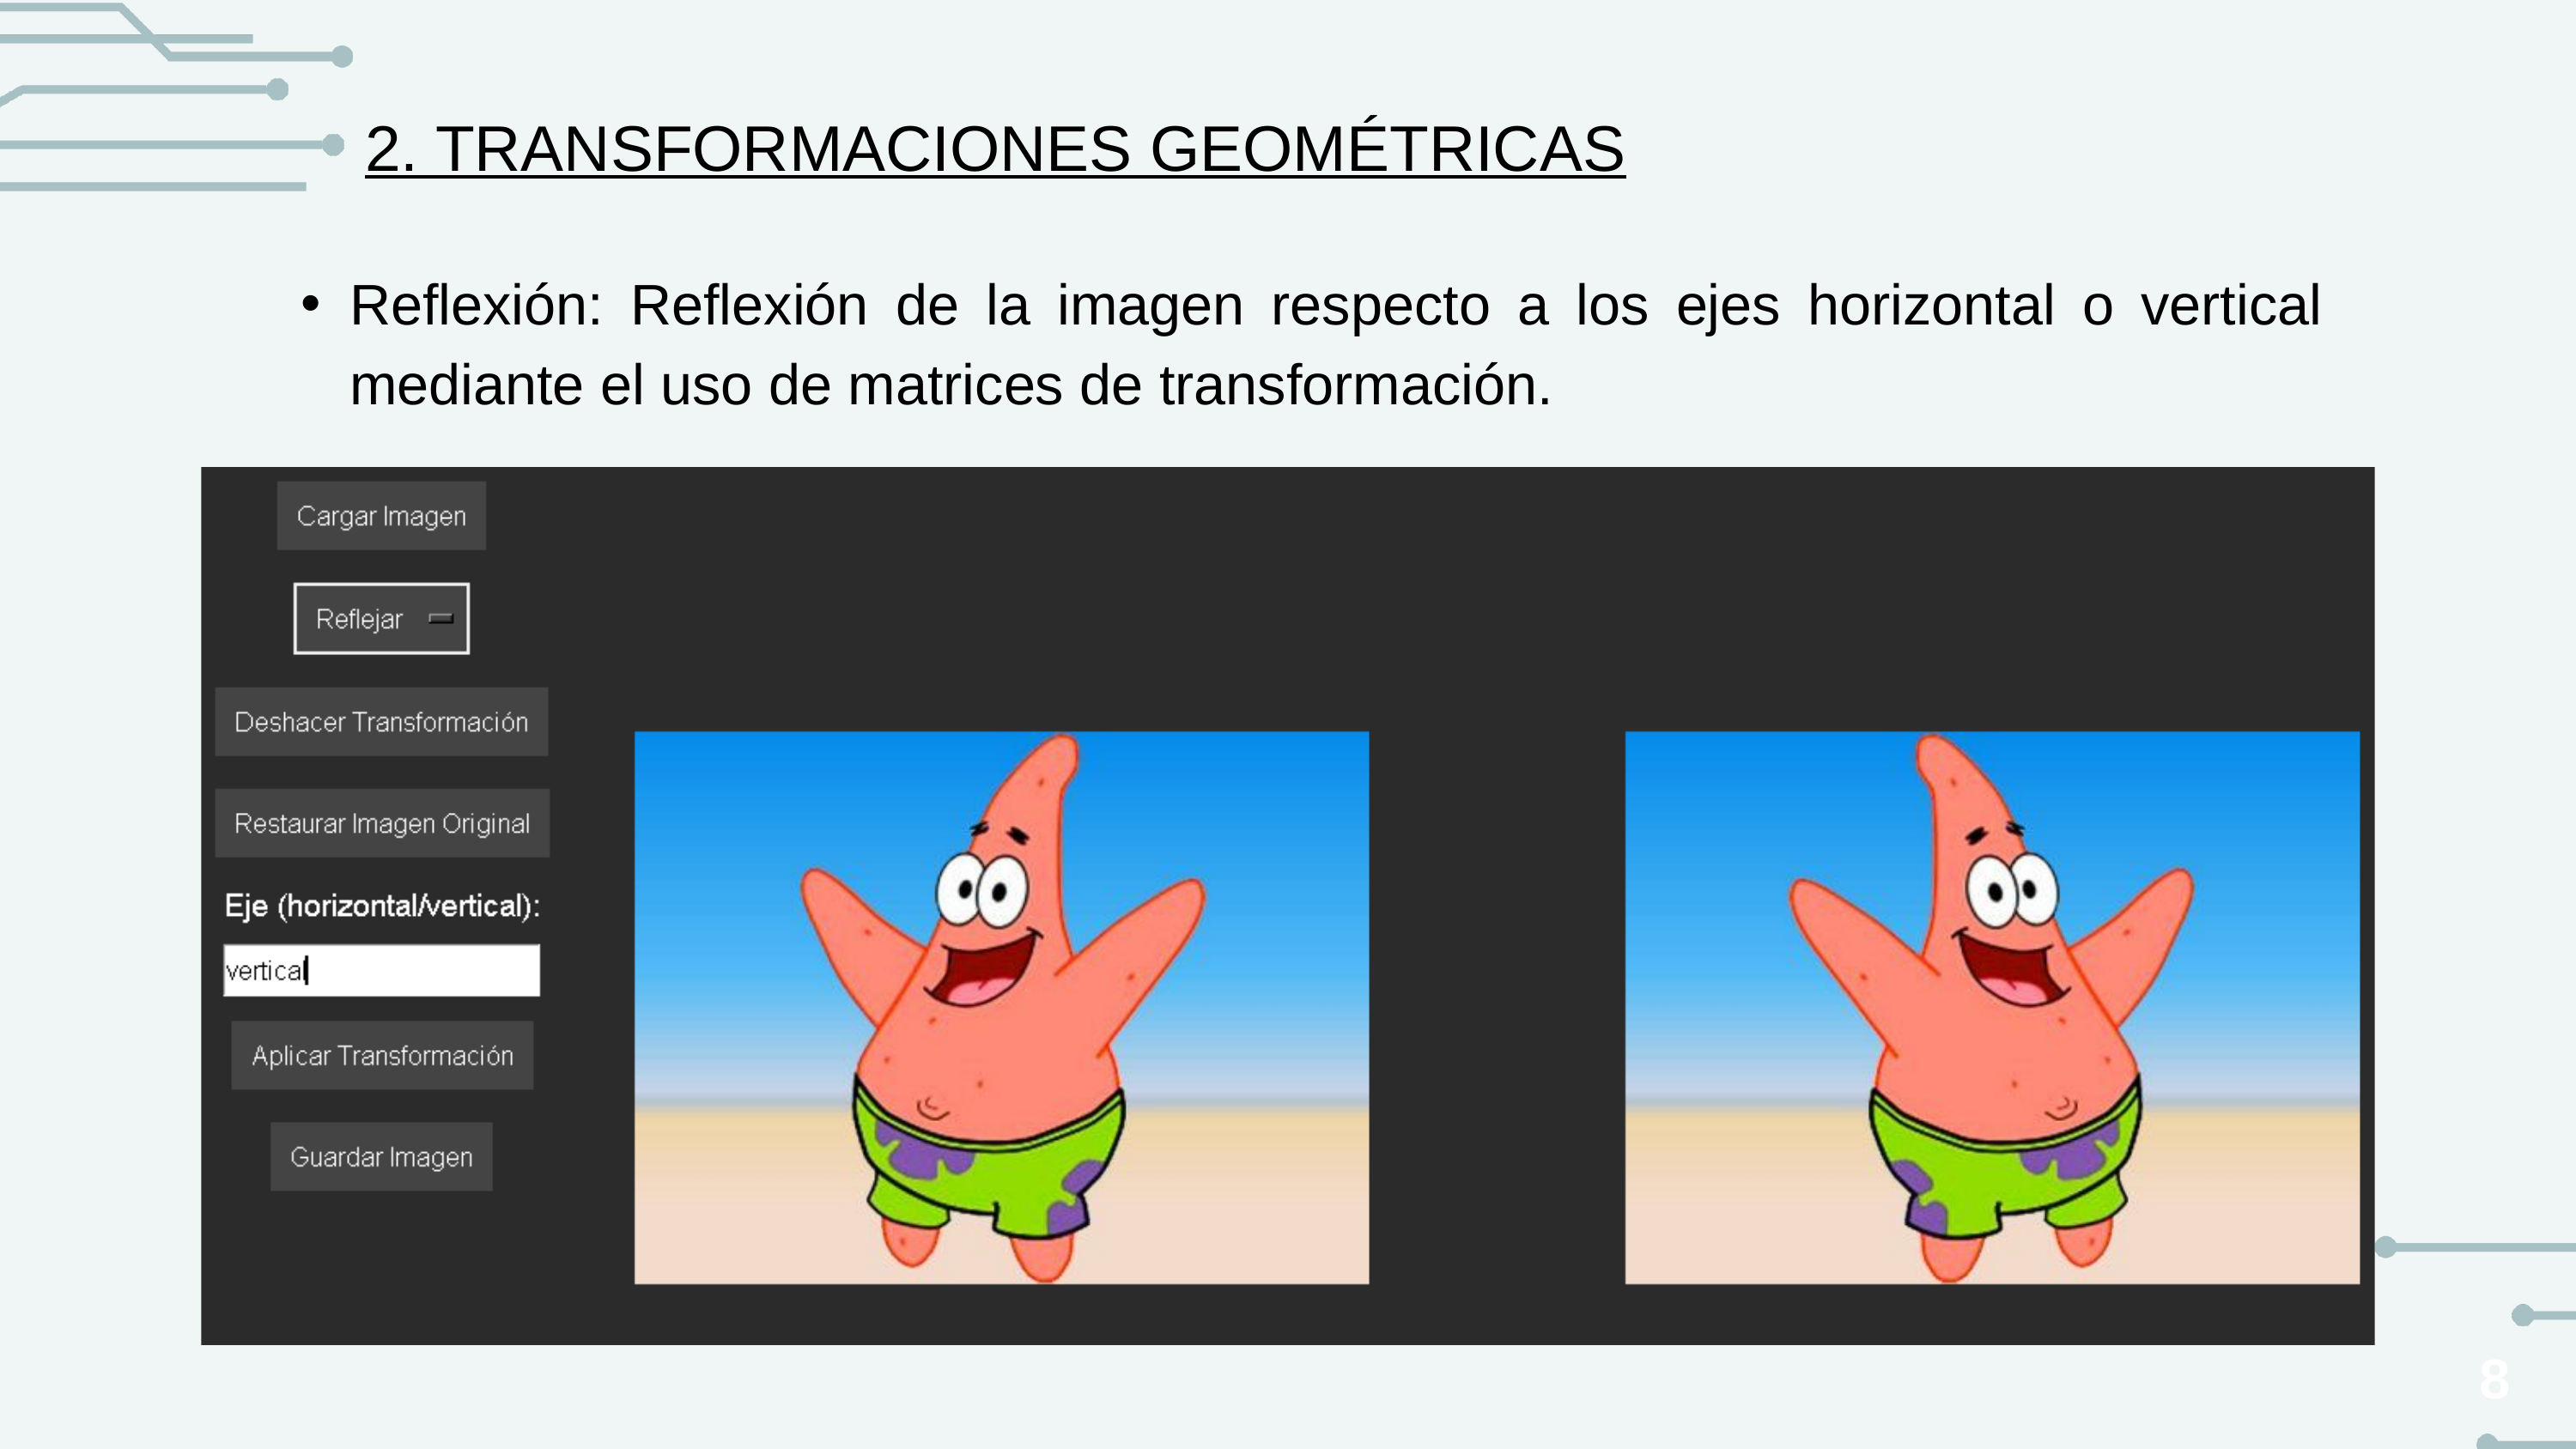

2. TRANSFORMACIONES GEOMÉTRICAS
Reflexión: Reflexión de la imagen respecto a los ejes horizontal o vertical mediante el uso de matrices de transformación.

8